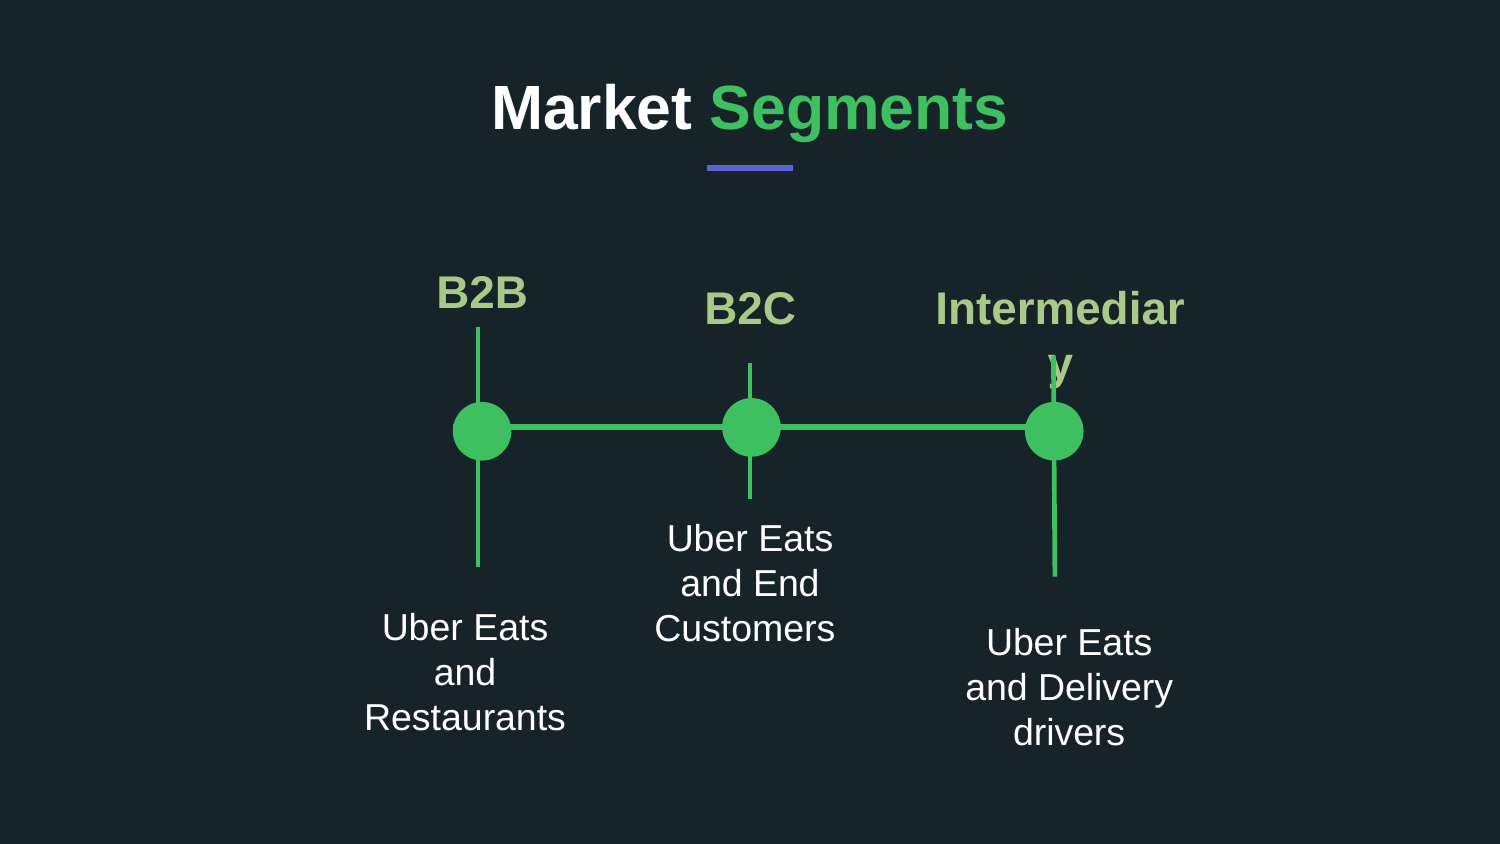

# Market Segments
B2B
B2C
Intermediary

Uber Eats and End Customers
Uber Eats and Restaurants
Uber Eats and Delivery drivers